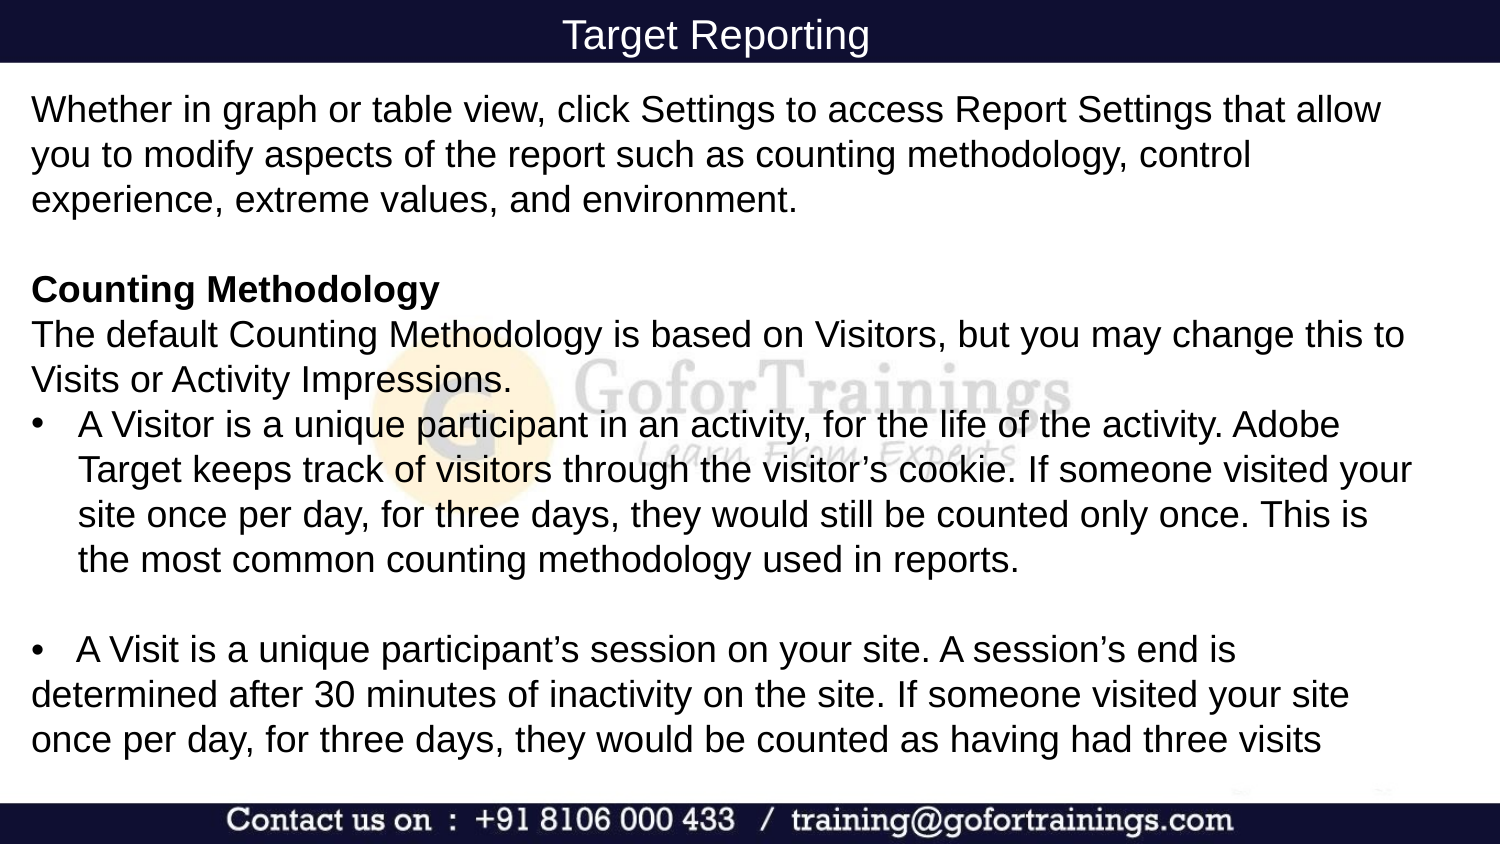

Target Reporting
Whether in graph or table view, click Settings to access Report Settings that allow you to modify aspects of the report such as counting methodology, control experience, extreme values, and environment.

Counting Methodology
The default Counting Methodology is based on Visitors, but you may change this to Visits or Activity Impressions.
A Visitor is a unique participant in an activity, for the life of the activity. Adobe Target keeps track of visitors through the visitor’s cookie. If someone visited your site once per day, for three days, they would still be counted only once. This is the most common counting methodology used in reports.

•   A Visit is a unique participant’s session on your site. A session’s end is determined after 30 minutes of inactivity on the site. If someone visited your site once per day, for three days, they would be counted as having had three visits